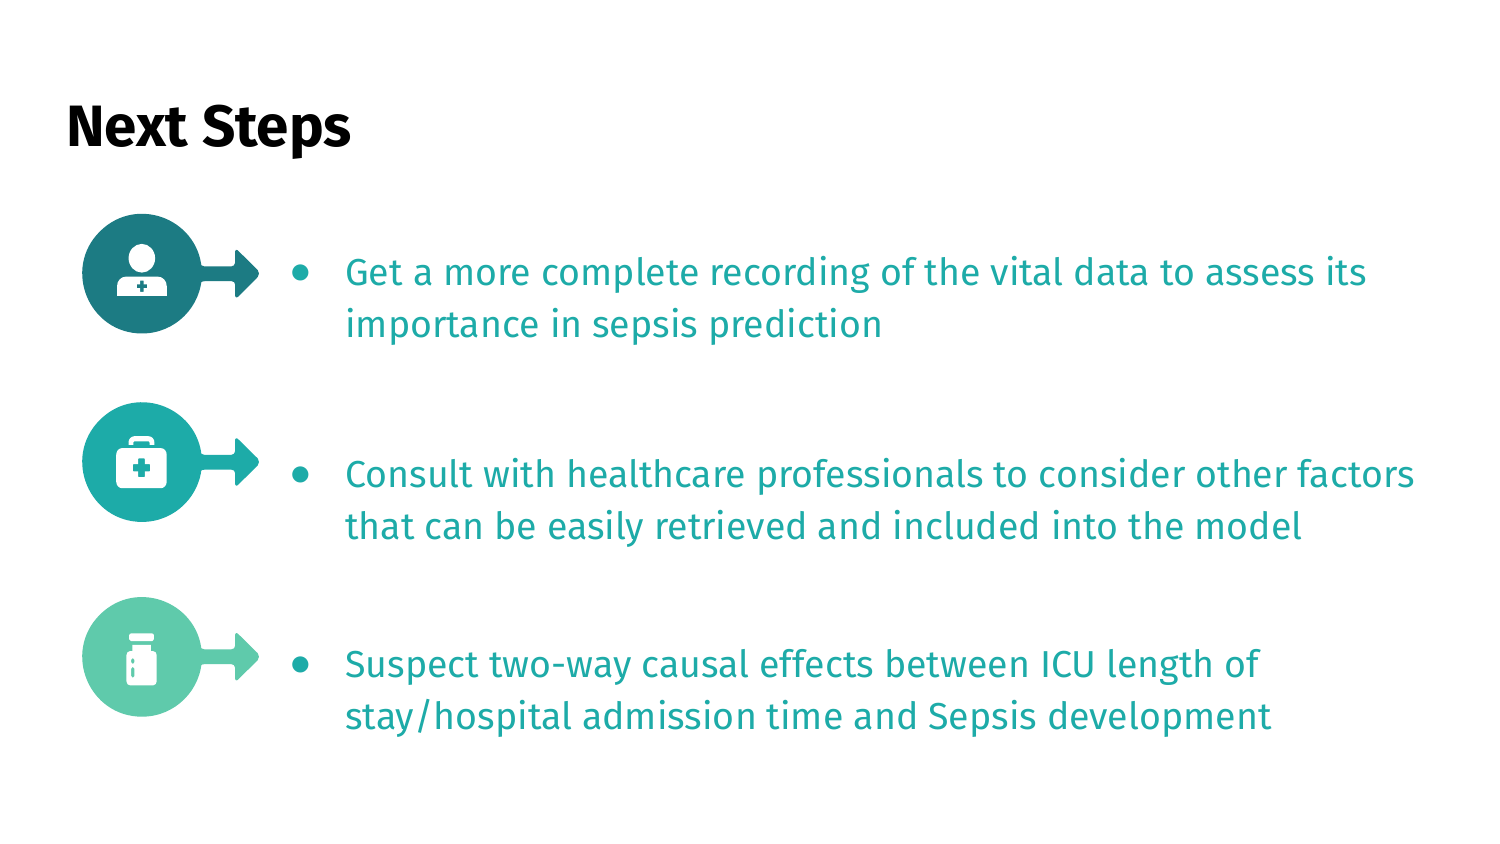

# Next Steps

Get a more complete recording of the vital data to assess its importance in sepsis prediction

Consult with healthcare professionals to consider other factors that can be easily retrieved and included into the model

Suspect two-way causal effects between ICU length of stay/hospital admission time and Sepsis development